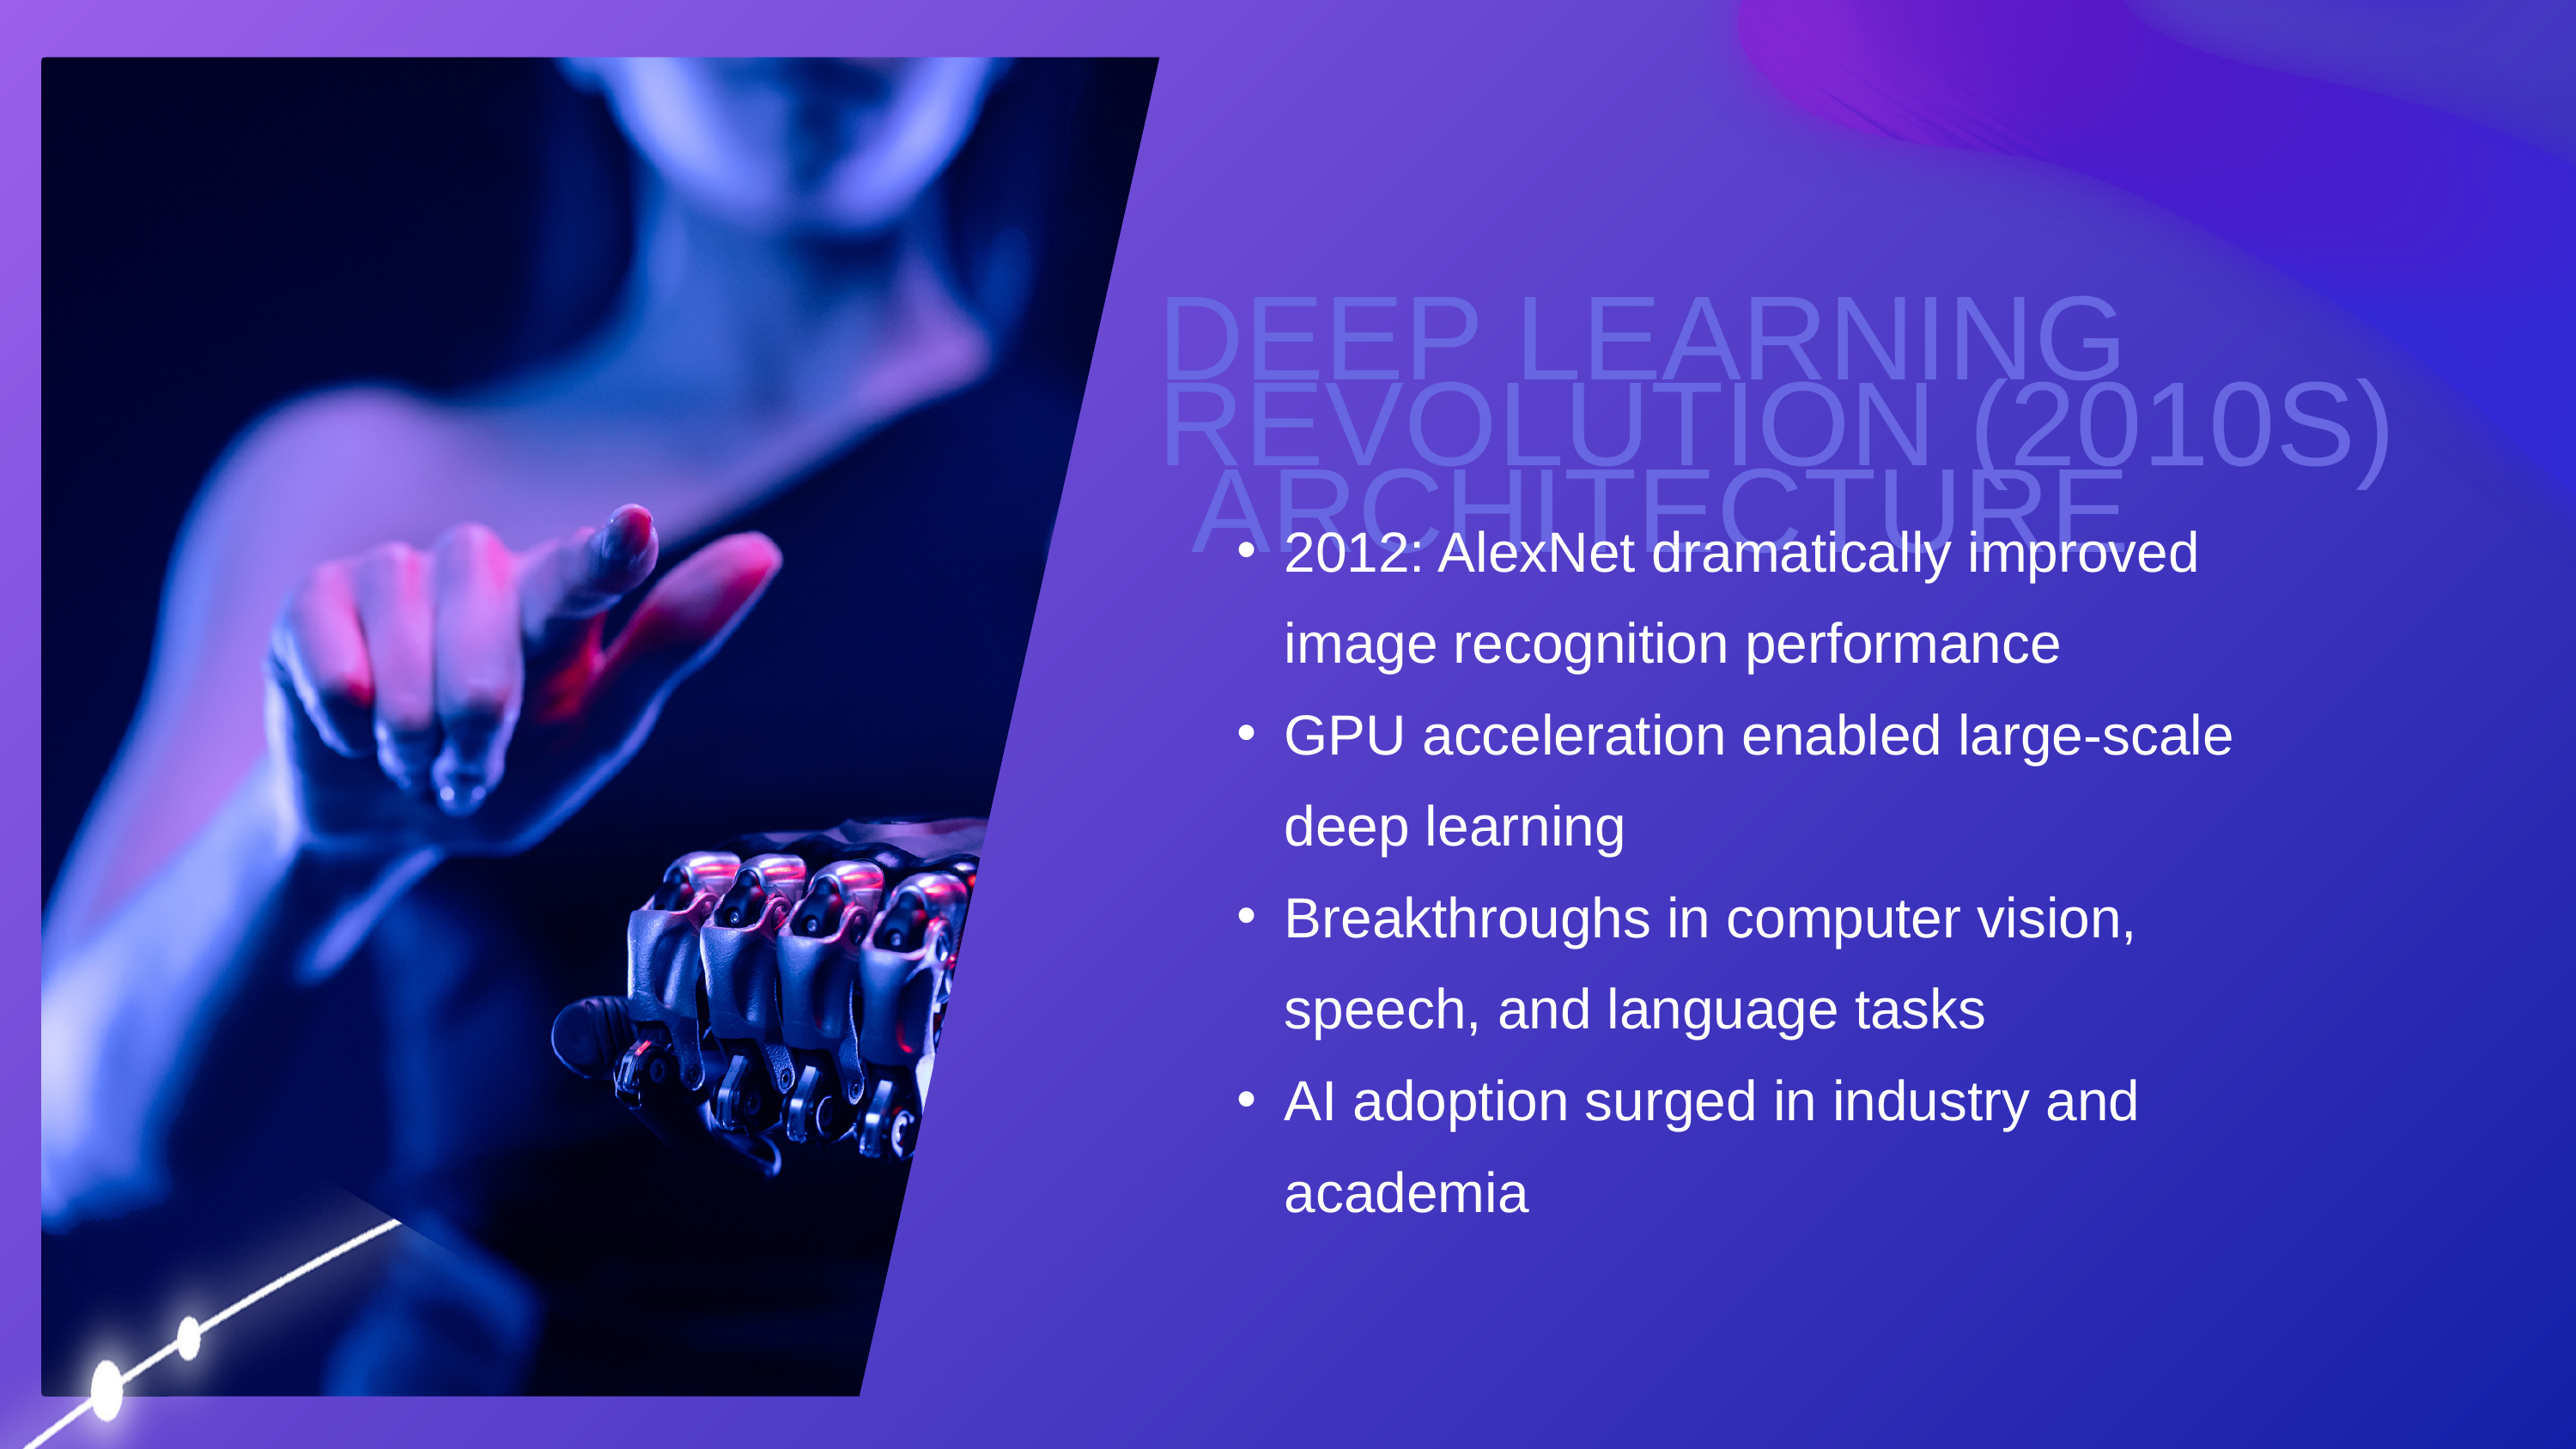

DEEP LEARNING REVOLUTION (2010S)
 ARCHITECTURE
2012: AlexNet dramatically improved image recognition performance
GPU acceleration enabled large-scale deep learning
Breakthroughs in computer vision, speech, and language tasks
AI adoption surged in industry and academia